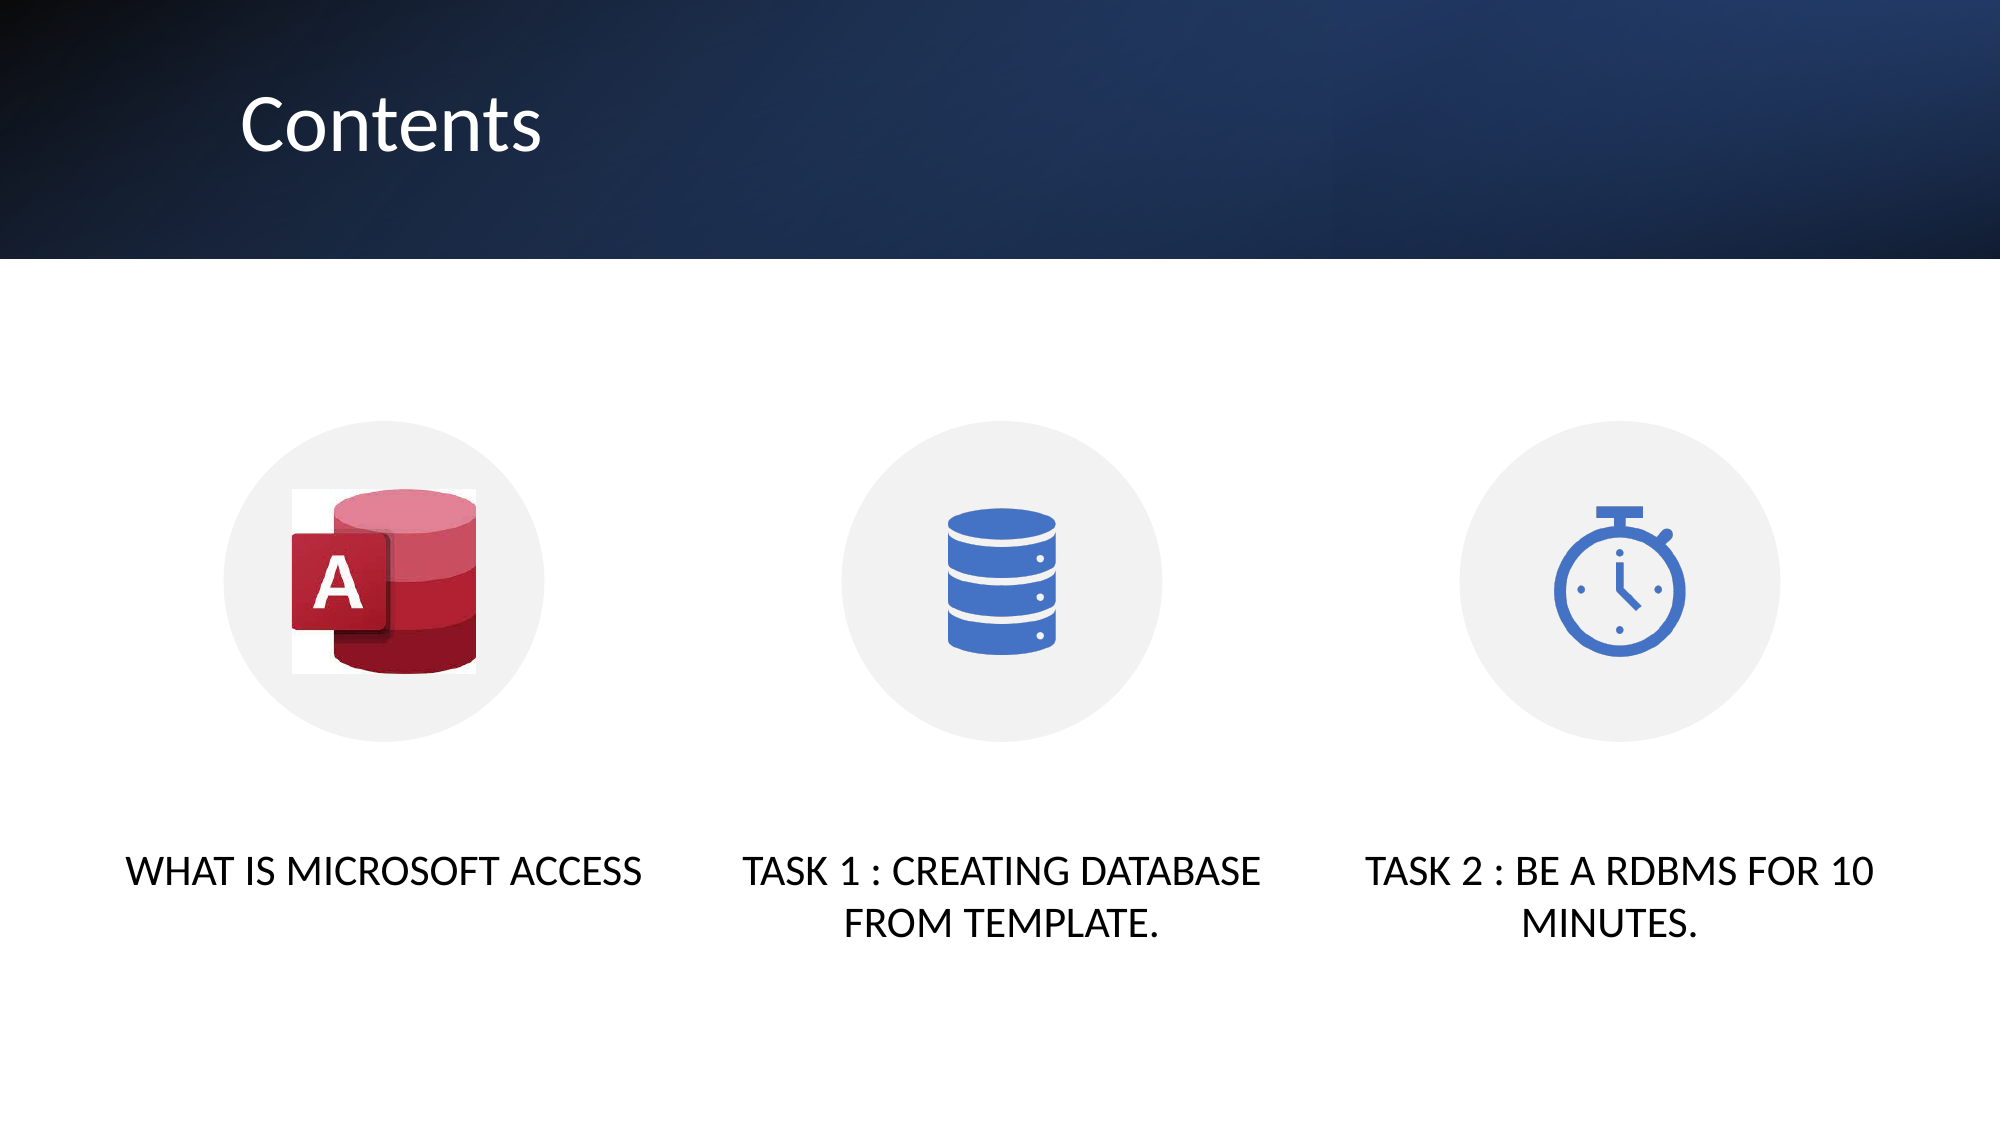

# Contents
What is Microsoft Access
Task 1 : Creating Database from Template.
Task 2 : Be a RDBMS for 10 minutes.